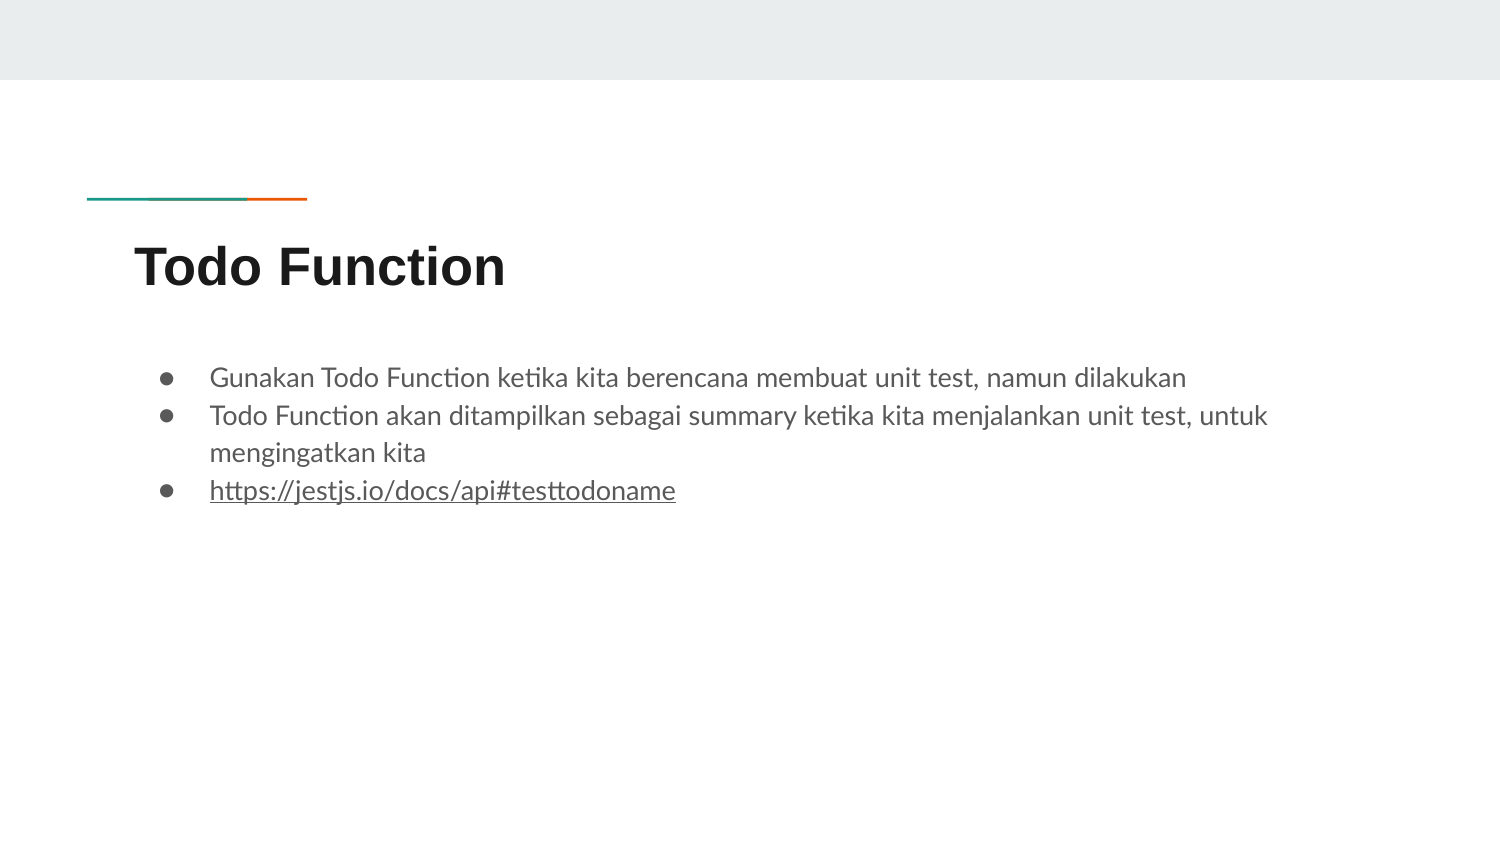

# Todo Function
Gunakan Todo Function ketika kita berencana membuat unit test, namun dilakukan
Todo Function akan ditampilkan sebagai summary ketika kita menjalankan unit test, untuk mengingatkan kita
https://jestjs.io/docs/api#testtodoname